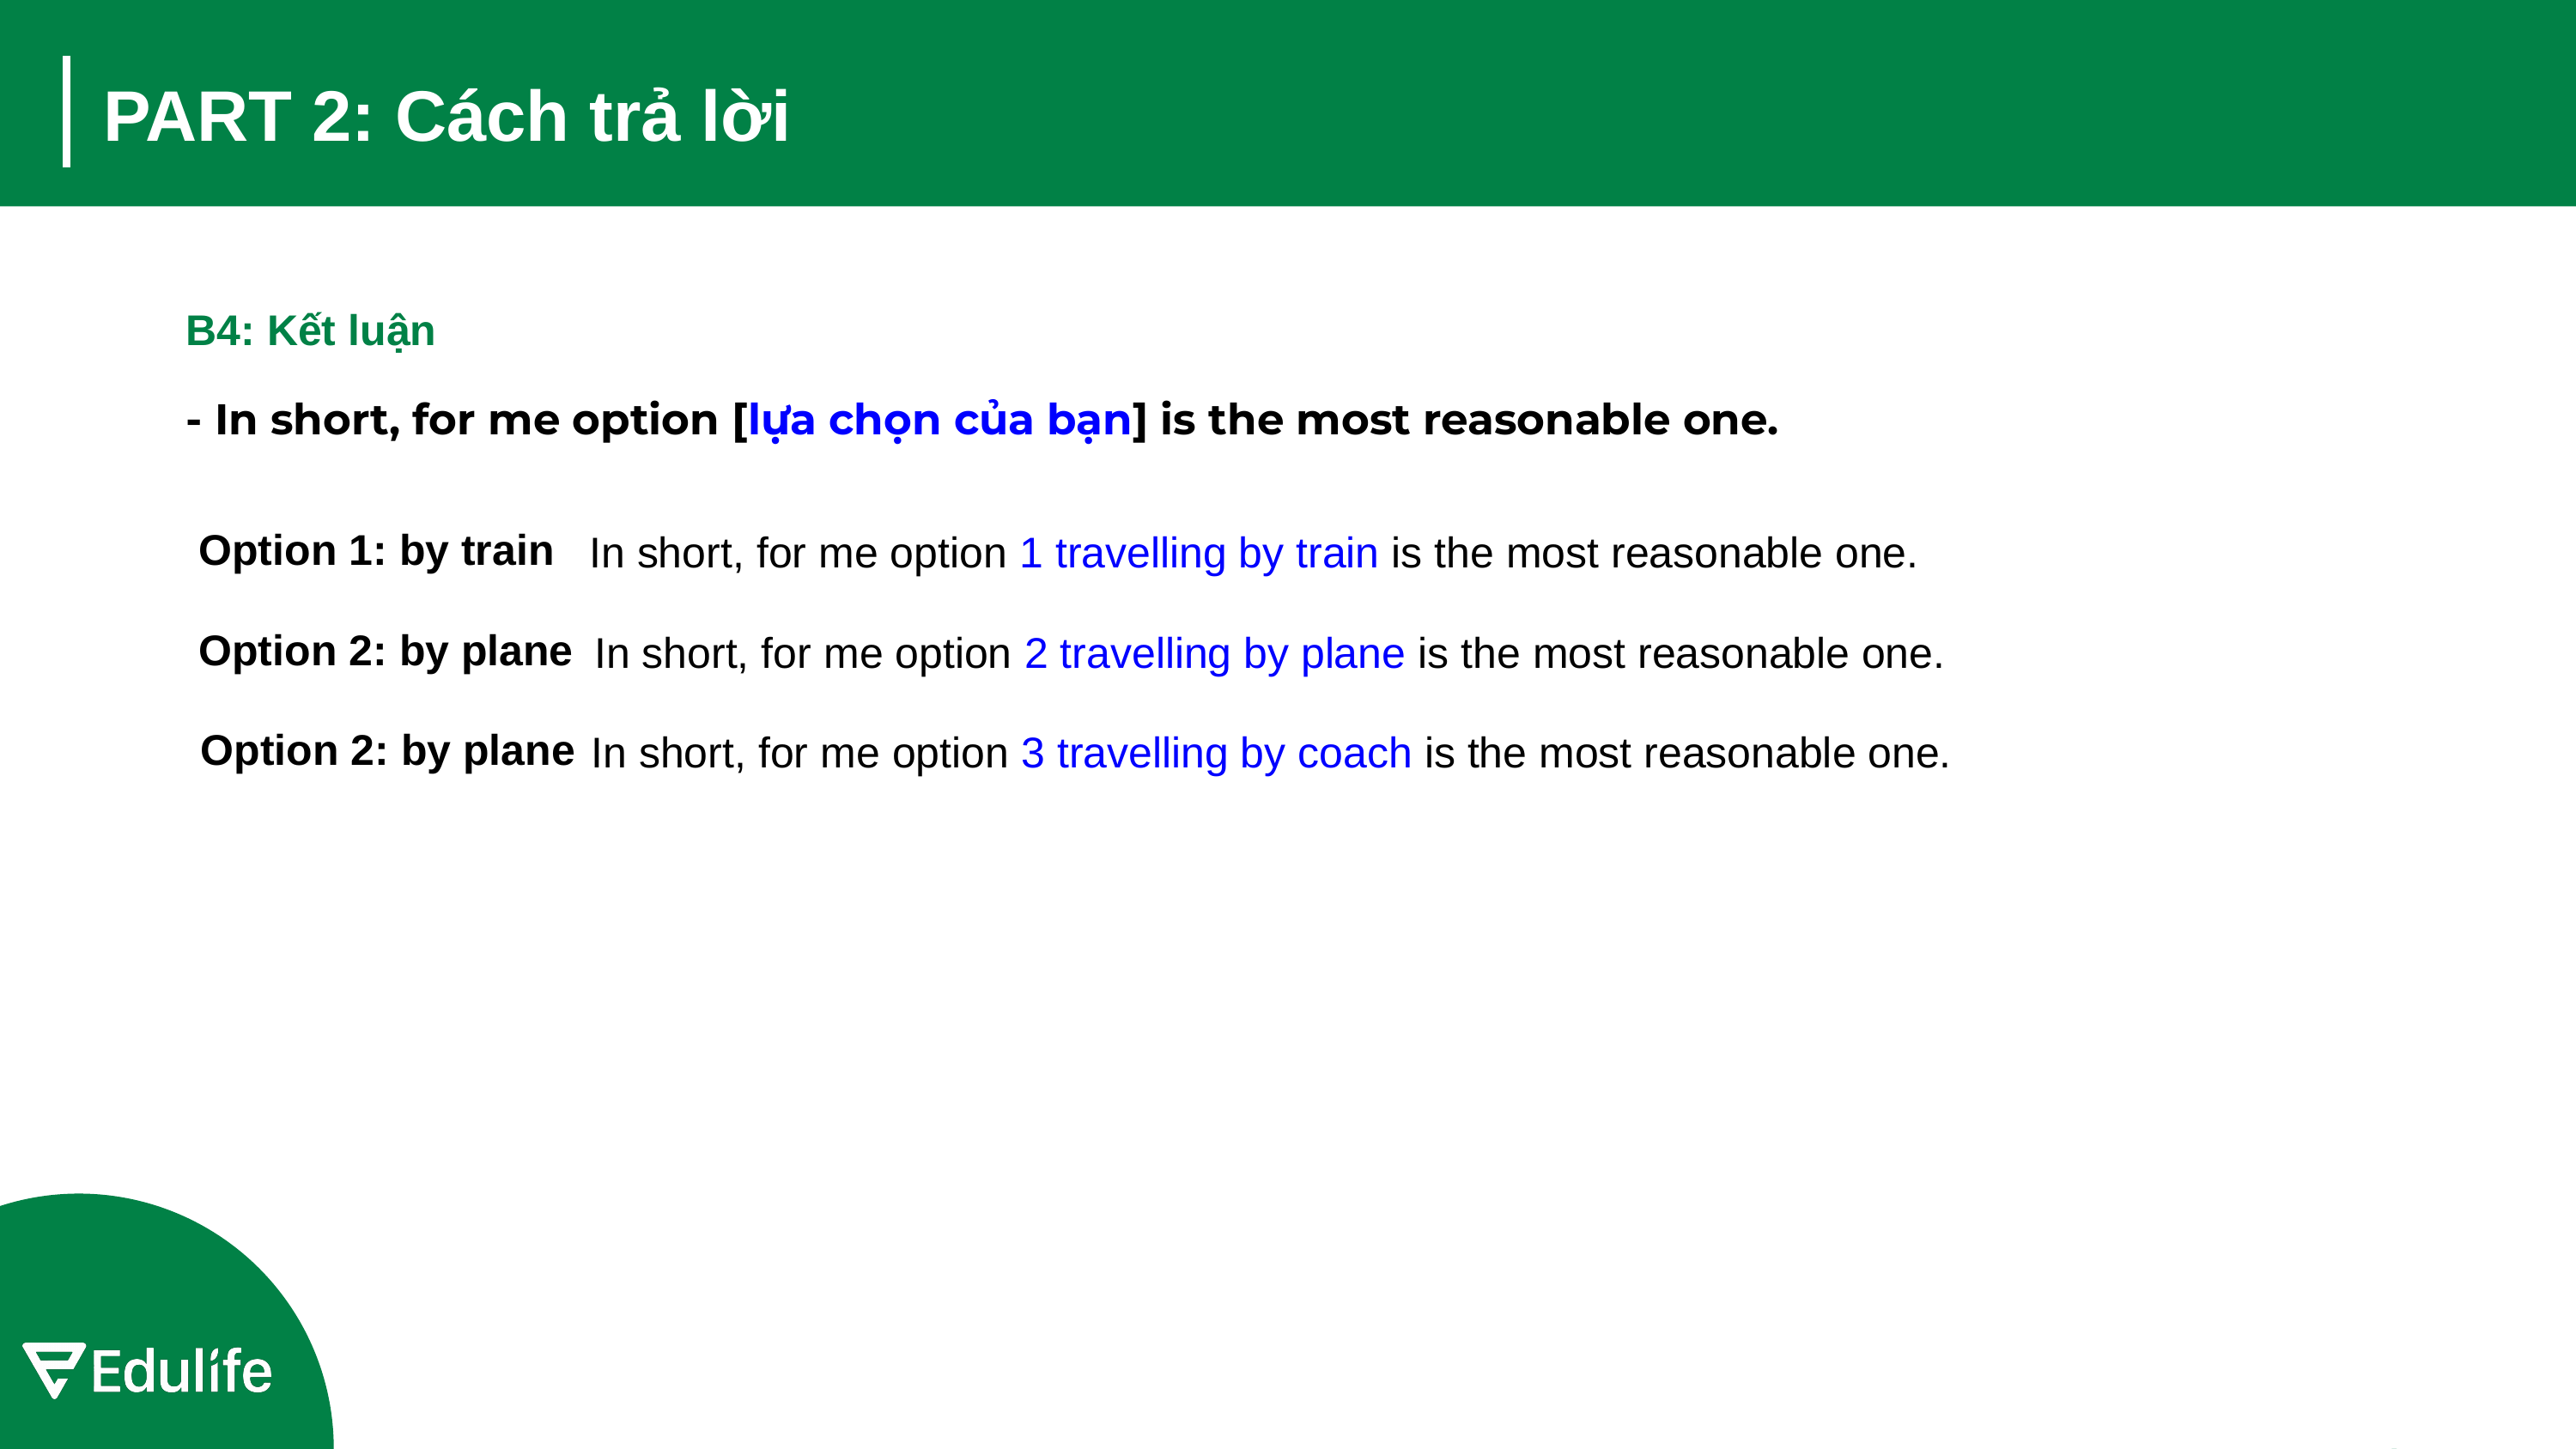

# PART 2: Cách trả lời
B4: Kết luận
- In short, for me option [lựa chọn của bạn] is the most reasonable one.
Option 1: by train
In short, for me option 1 travelling by train is the most reasonable one.
Option 2: by plane
In short, for me option 2 travelling by plane is the most reasonable one.
Option 2: by plane
In short, for me option 3 travelling by coach is the most reasonable one.